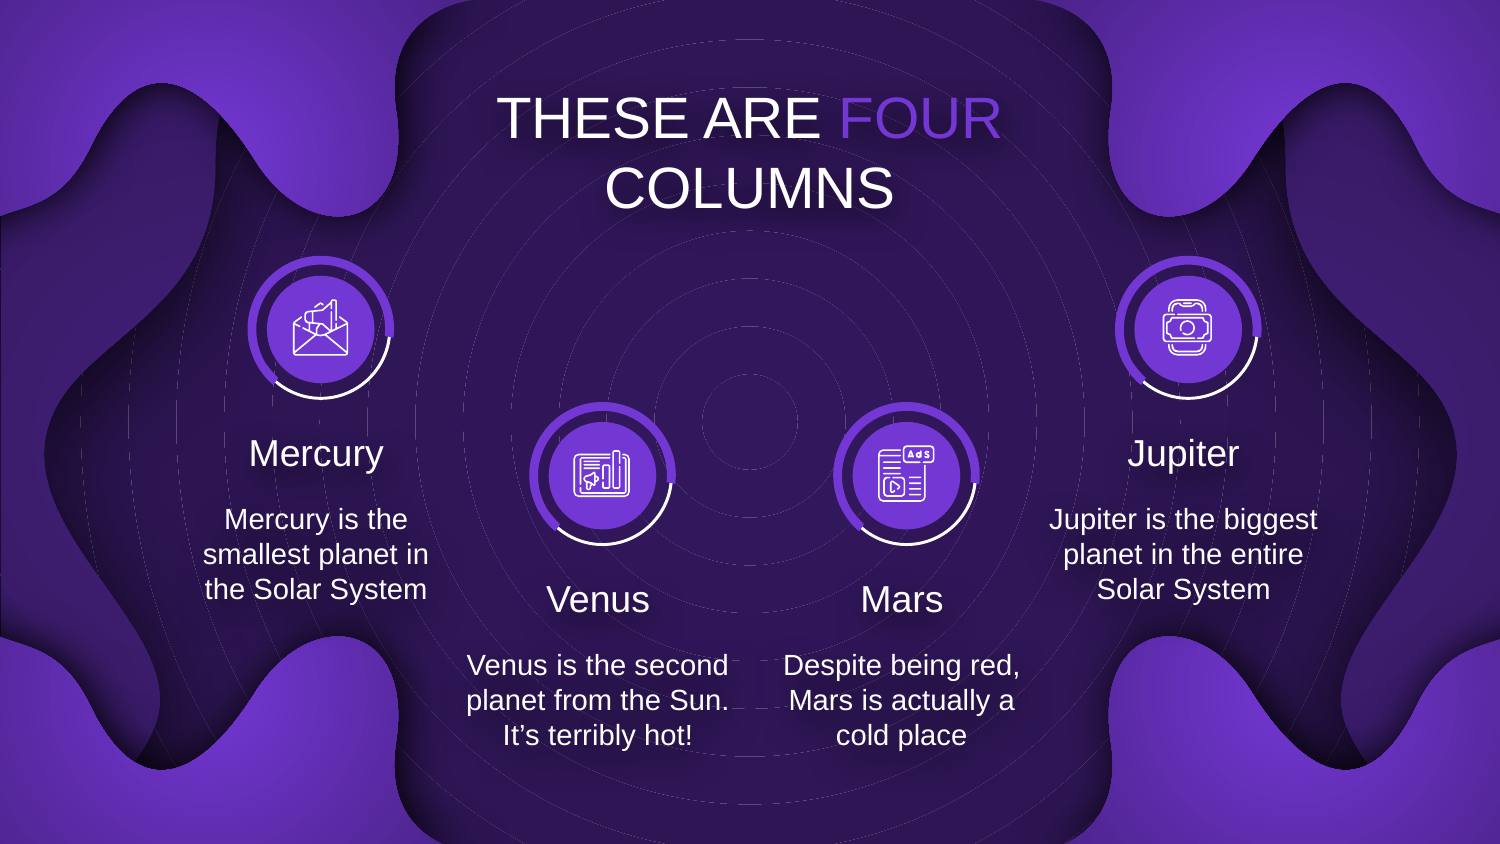

THESE ARE FOUR COLUMNS

# Mercury
Jupiter

Mercury is the smallest planet in the Solar System
Jupiter is the biggest planet in the entire Solar System
Venus
Mars
Venus is the second planet from the Sun. It’s terribly hot!
Despite being red, Mars is actually a cold place